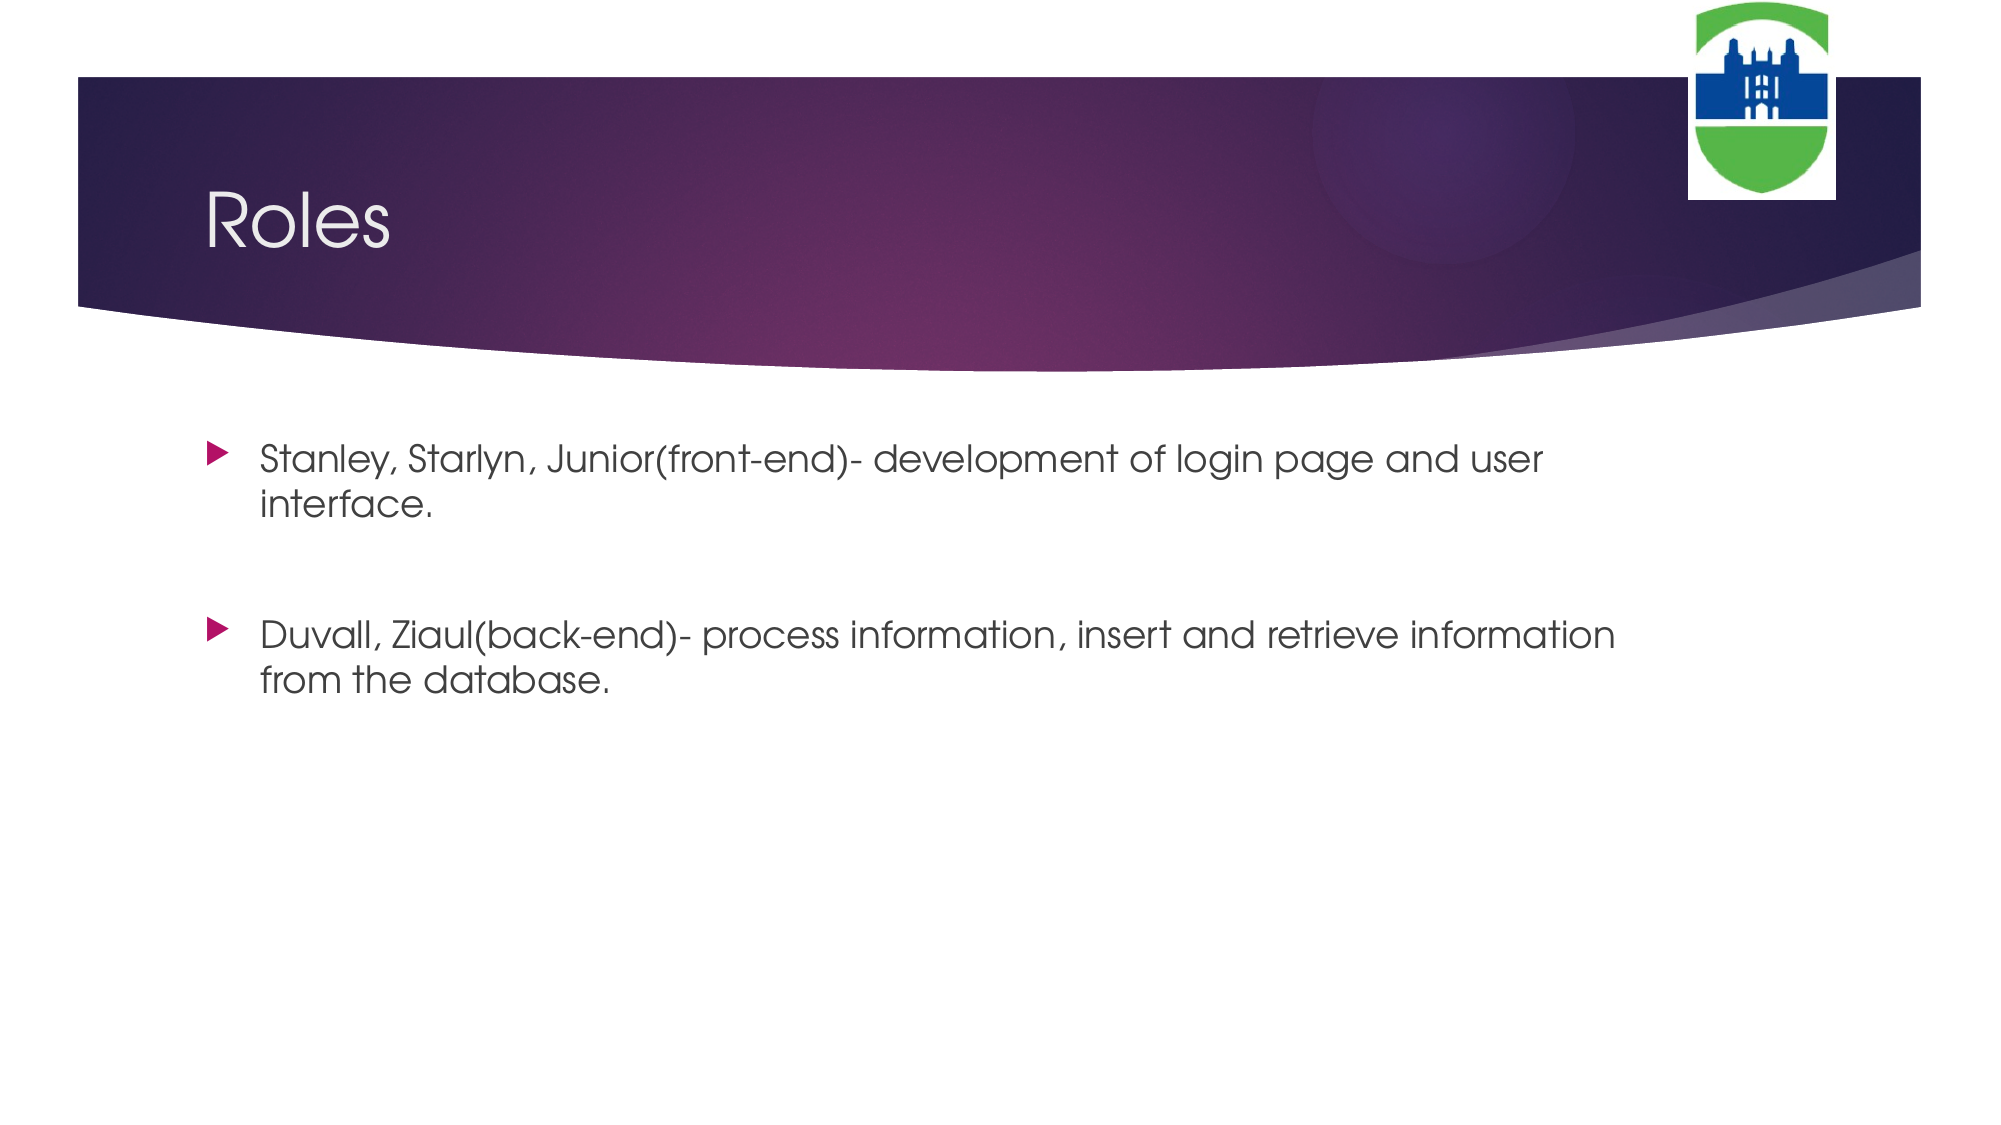

# Roles
Stanley, Starlyn, Junior(front-end)- development of login page and user interface.

Duvall, Ziaul(back-end)- process information, insert and retrieve information from the database.